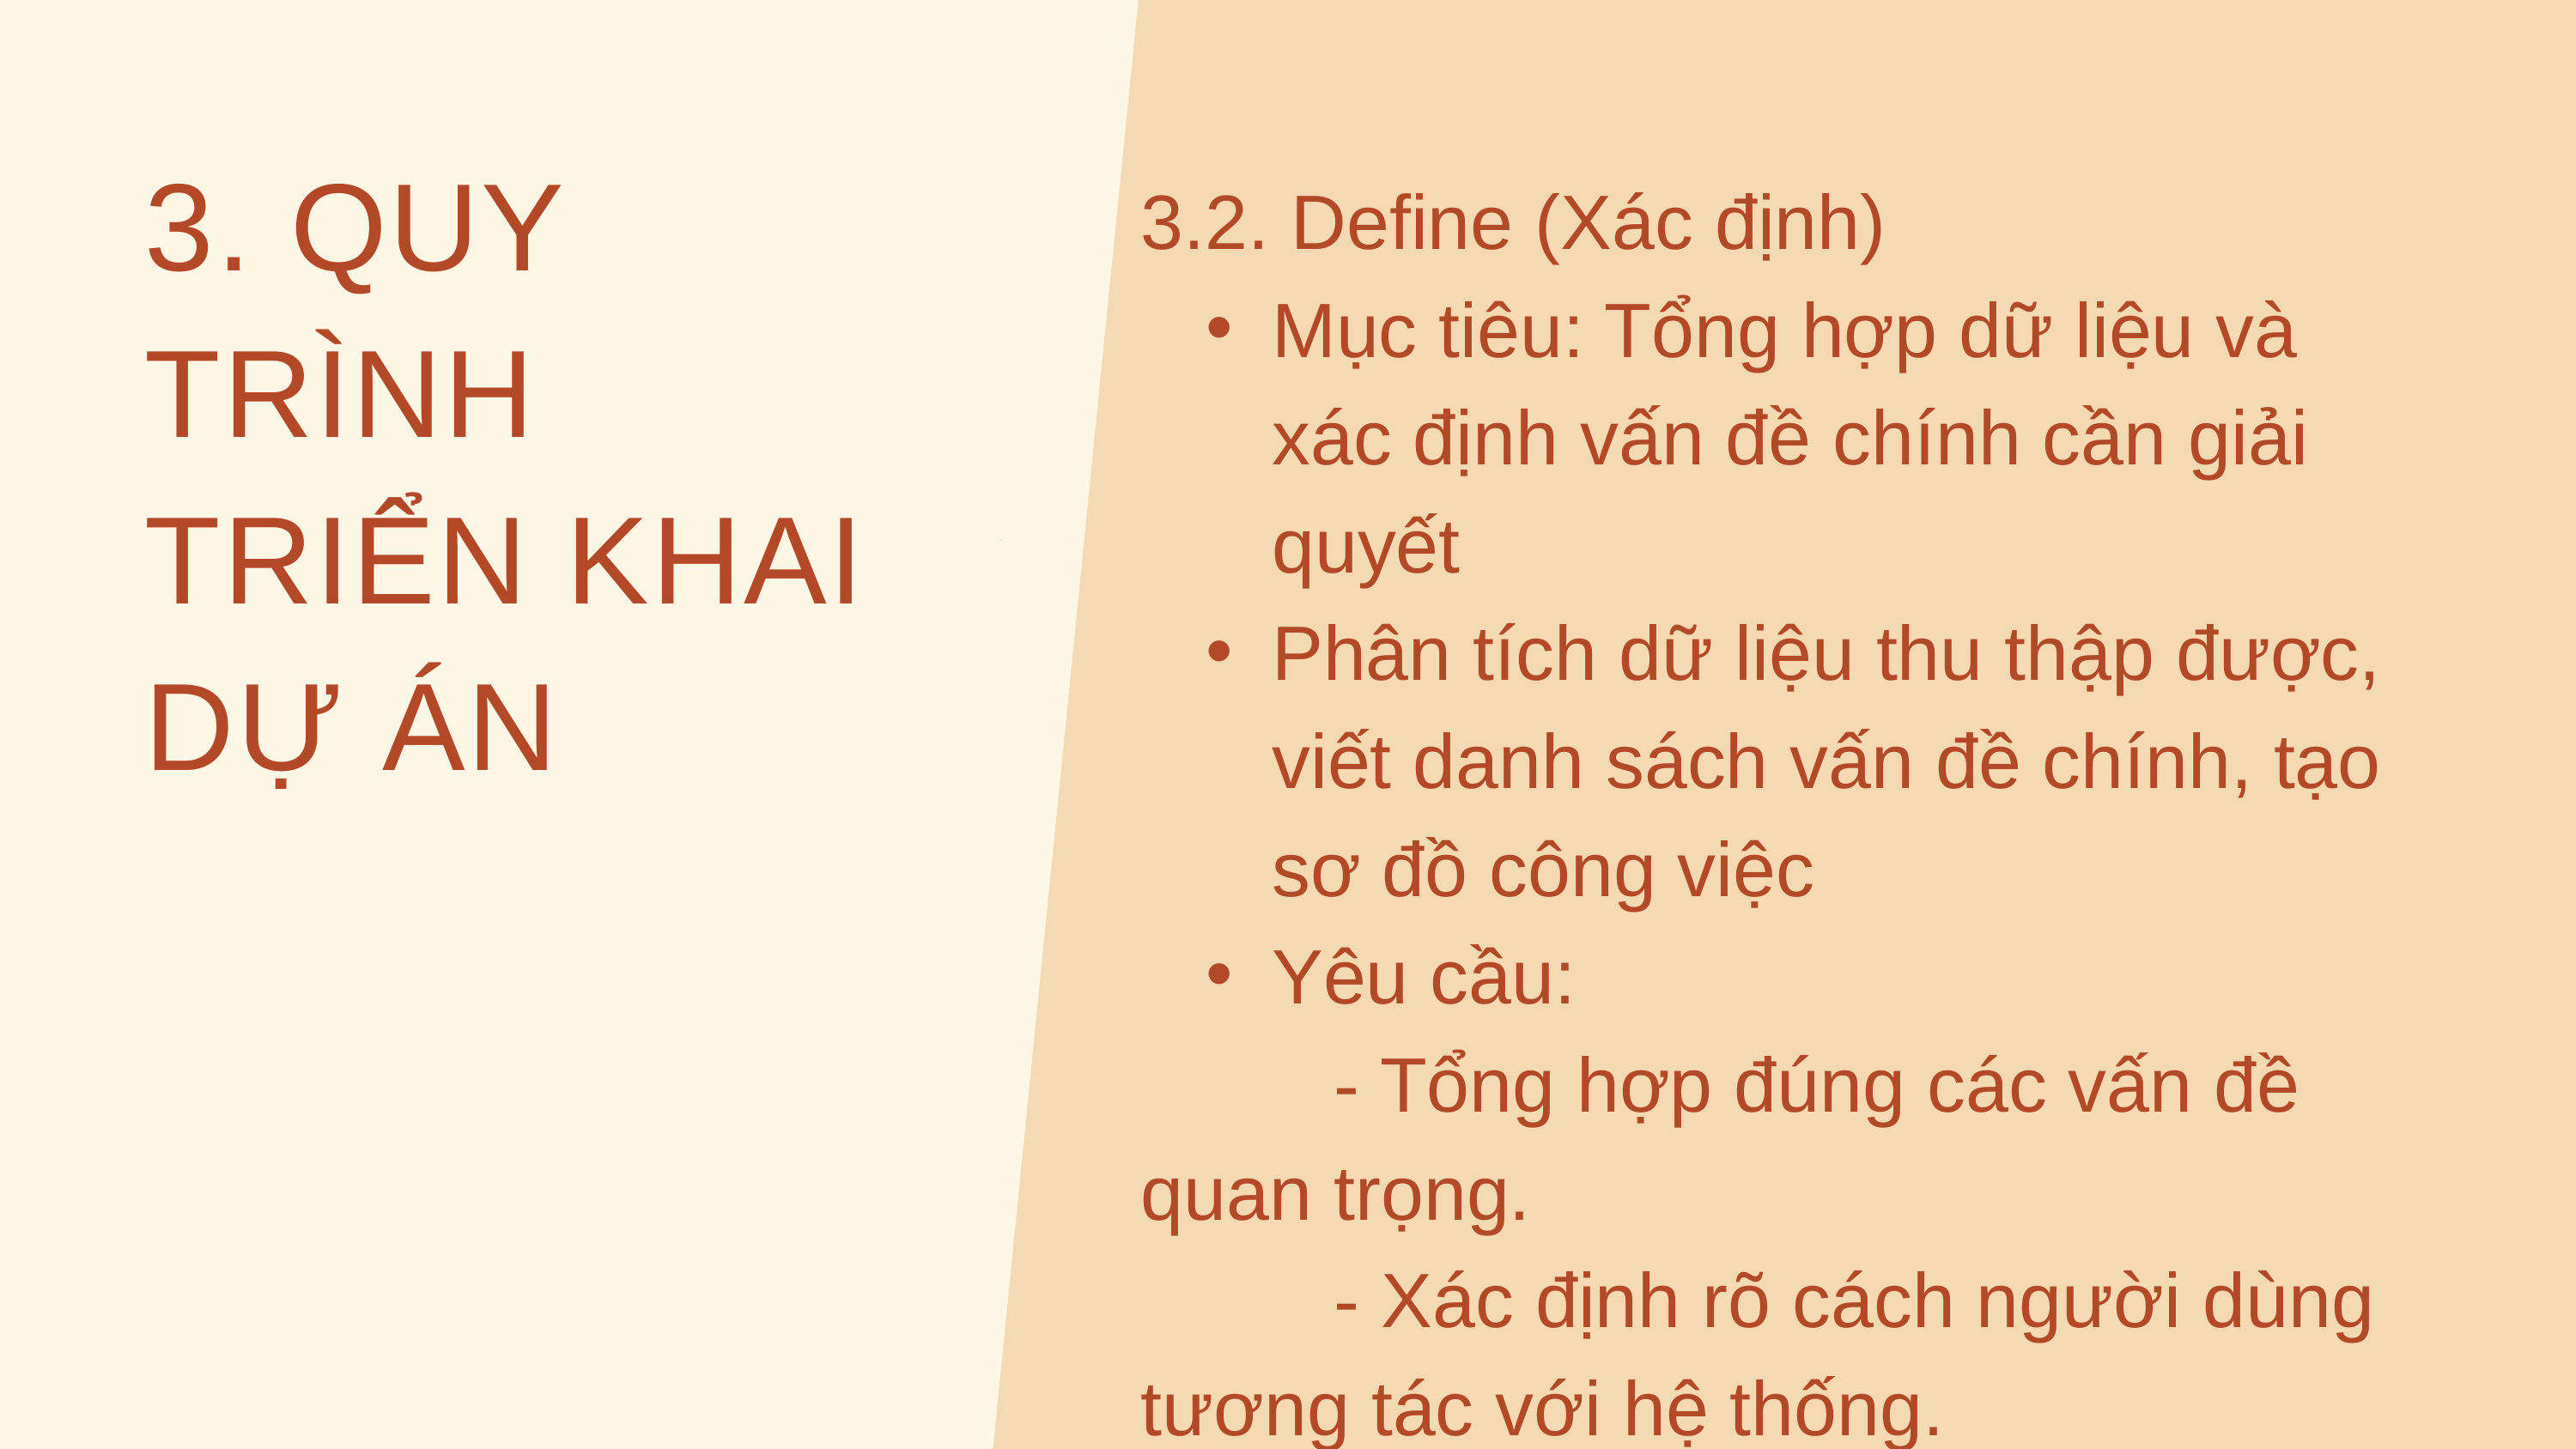

3. QUY TRÌNH TRIỂN KHAI DỰ ÁN
3.2. Define (Xác định)
Mục tiêu: Tổng hợp dữ liệu và xác định vấn đề chính cần giải quyết
Phân tích dữ liệu thu thập được, viết danh sách vấn đề chính, tạo sơ đồ công việc
Yêu cầu:
         - Tổng hợp đúng các vấn đề quan trọng.
         - Xác định rõ cách người dùng tương tác với hệ thống.